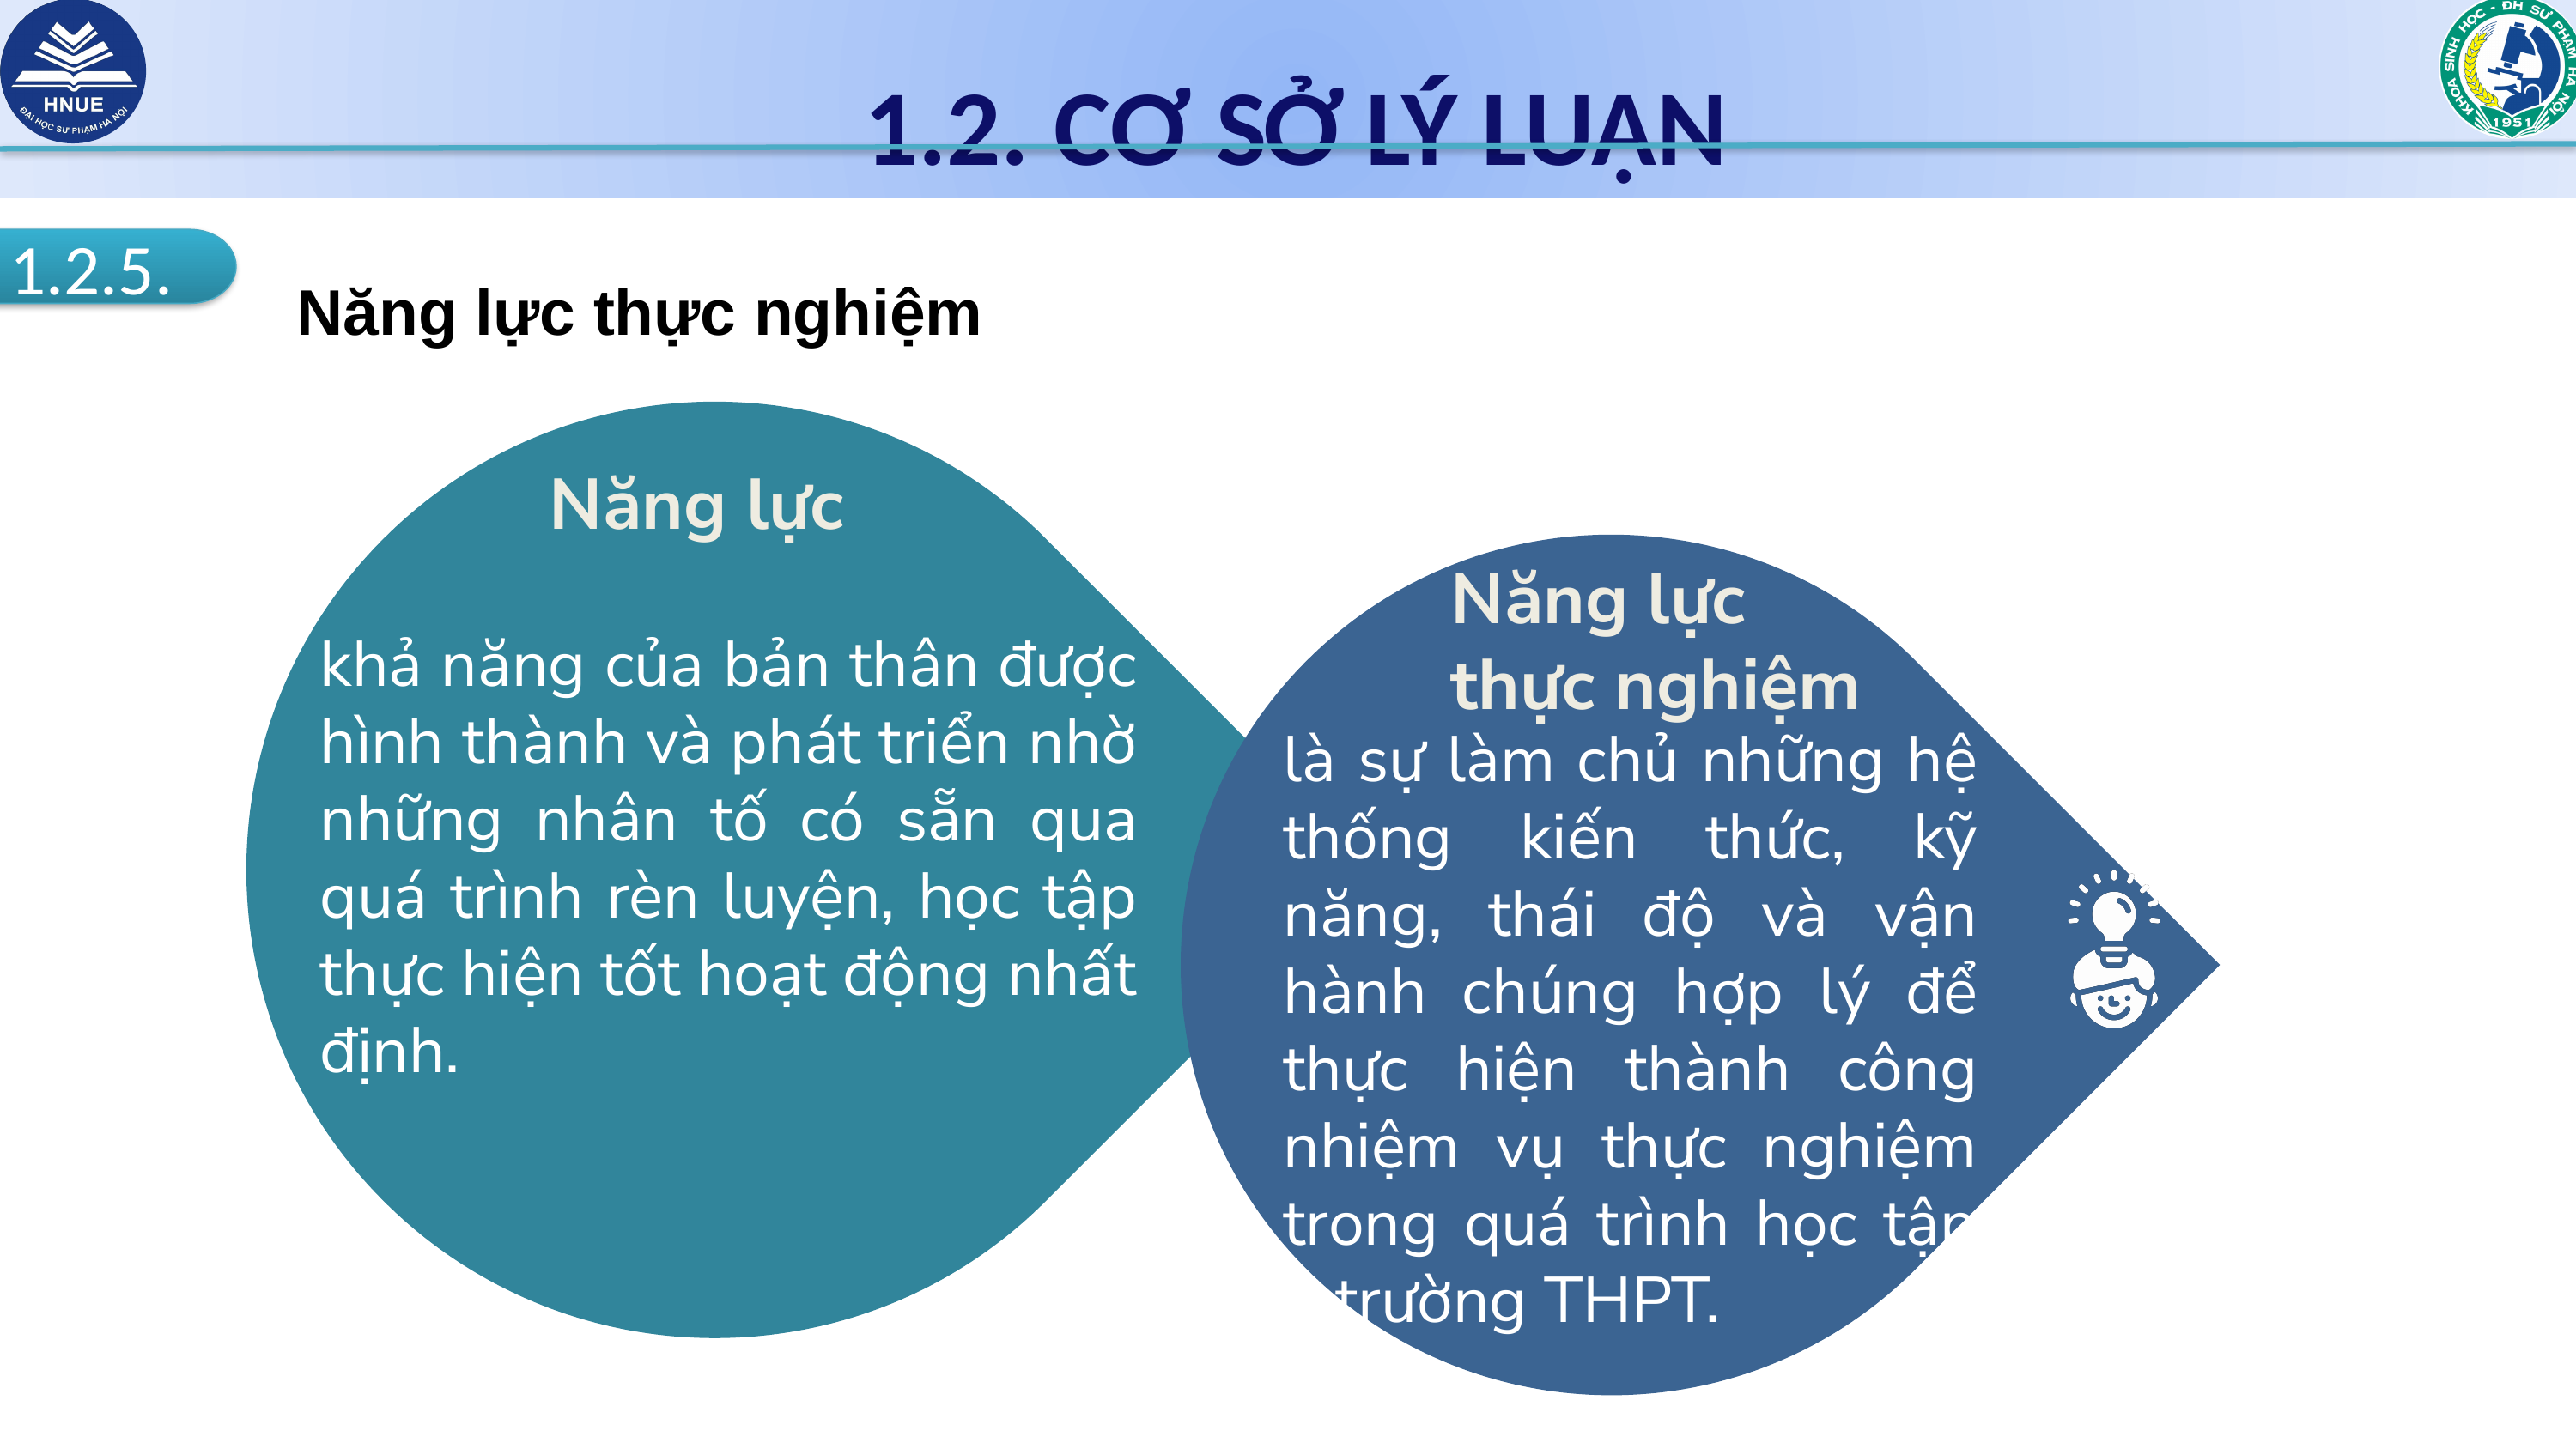

1.2. CƠ SỞ LÝ LUẬN
 Năng lực thực nghiệm

1.2.5.
Thực hành và thực hành Sinh học
1.2.1.

Năng lực
Dạy học thực hành
1.2.2.

Năng lực thực nghiệm
khả năng của bản thân được hình thành và phát triển nhờ những nhân tố có sẵn qua quá trình rèn luyện, học tập thực hiện tốt hoạt động nhất định.

là sự làm chủ những hệ thống kiến thức, kỹ năng, thái độ và vận hành chúng hợp lý để thực hiện thành công nhiệm vụ thực nghiệm trong quá trình học tập ở trường THPT.
Video dạy học thực hành
1.2.3.

Sử dụng video dạy học thực hành Sinh học
1.2.4.